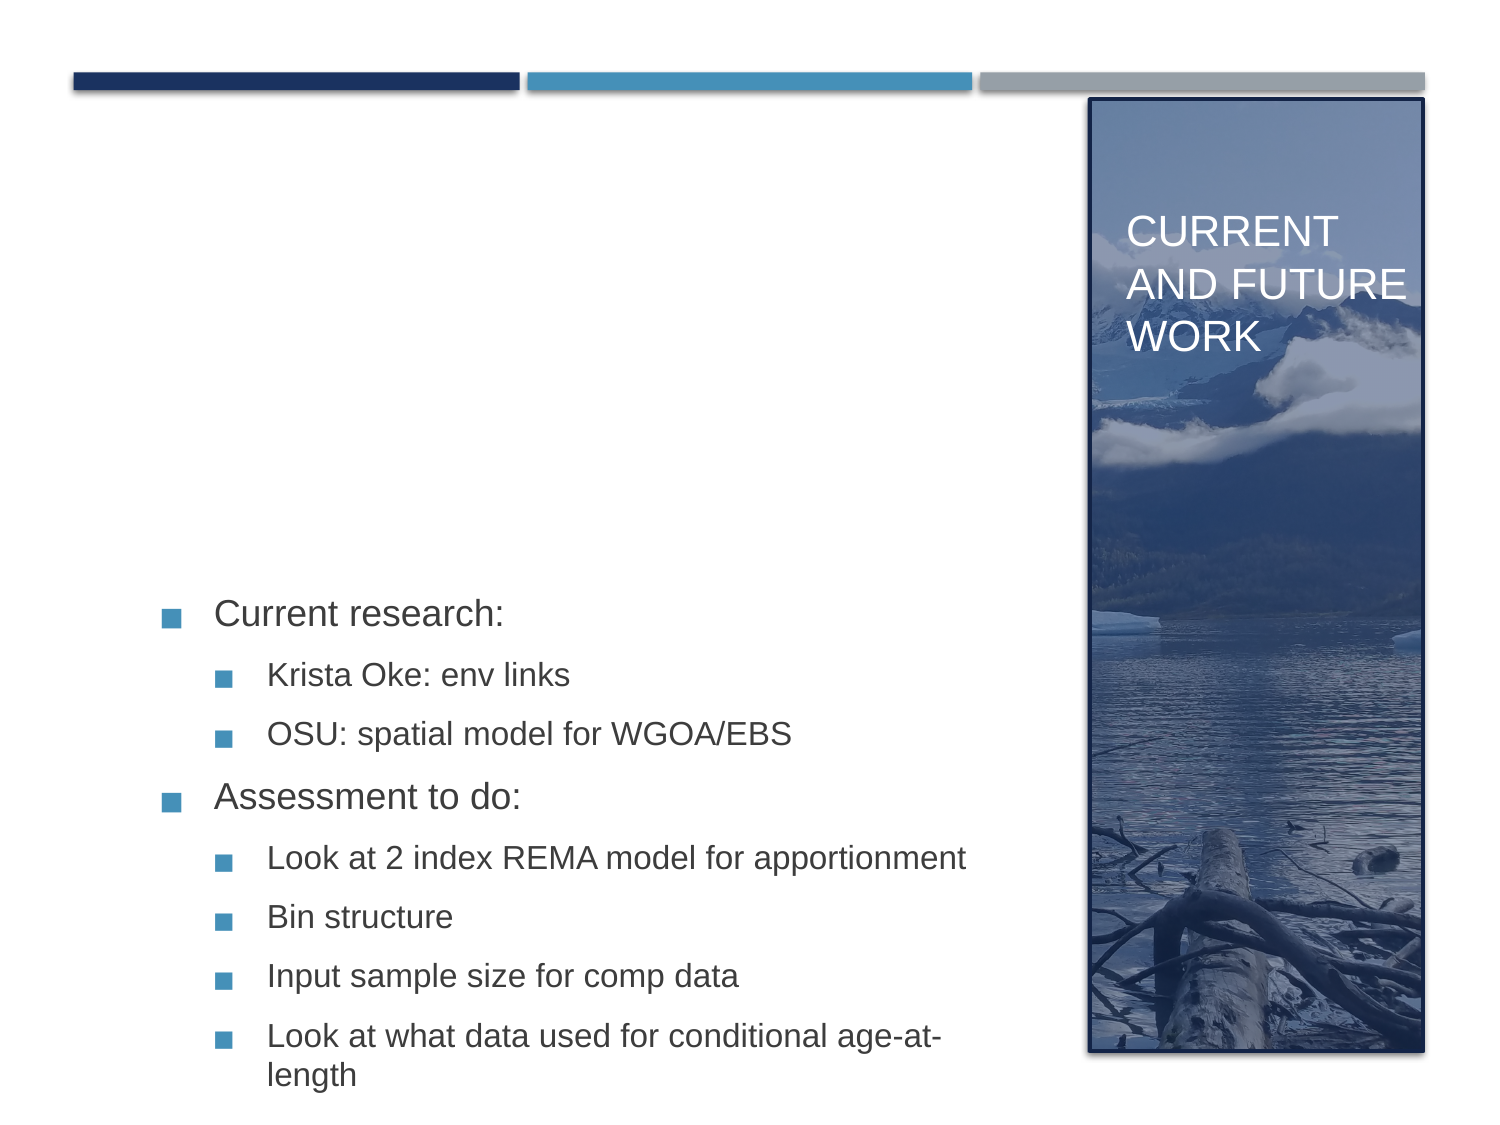

# Current and Future work
Current research:
Krista Oke: env links
OSU: spatial model for WGOA/EBS
Assessment to do:
Look at 2 index REMA model for apportionment
Bin structure
Input sample size for comp data
Look at what data used for conditional age-at-length